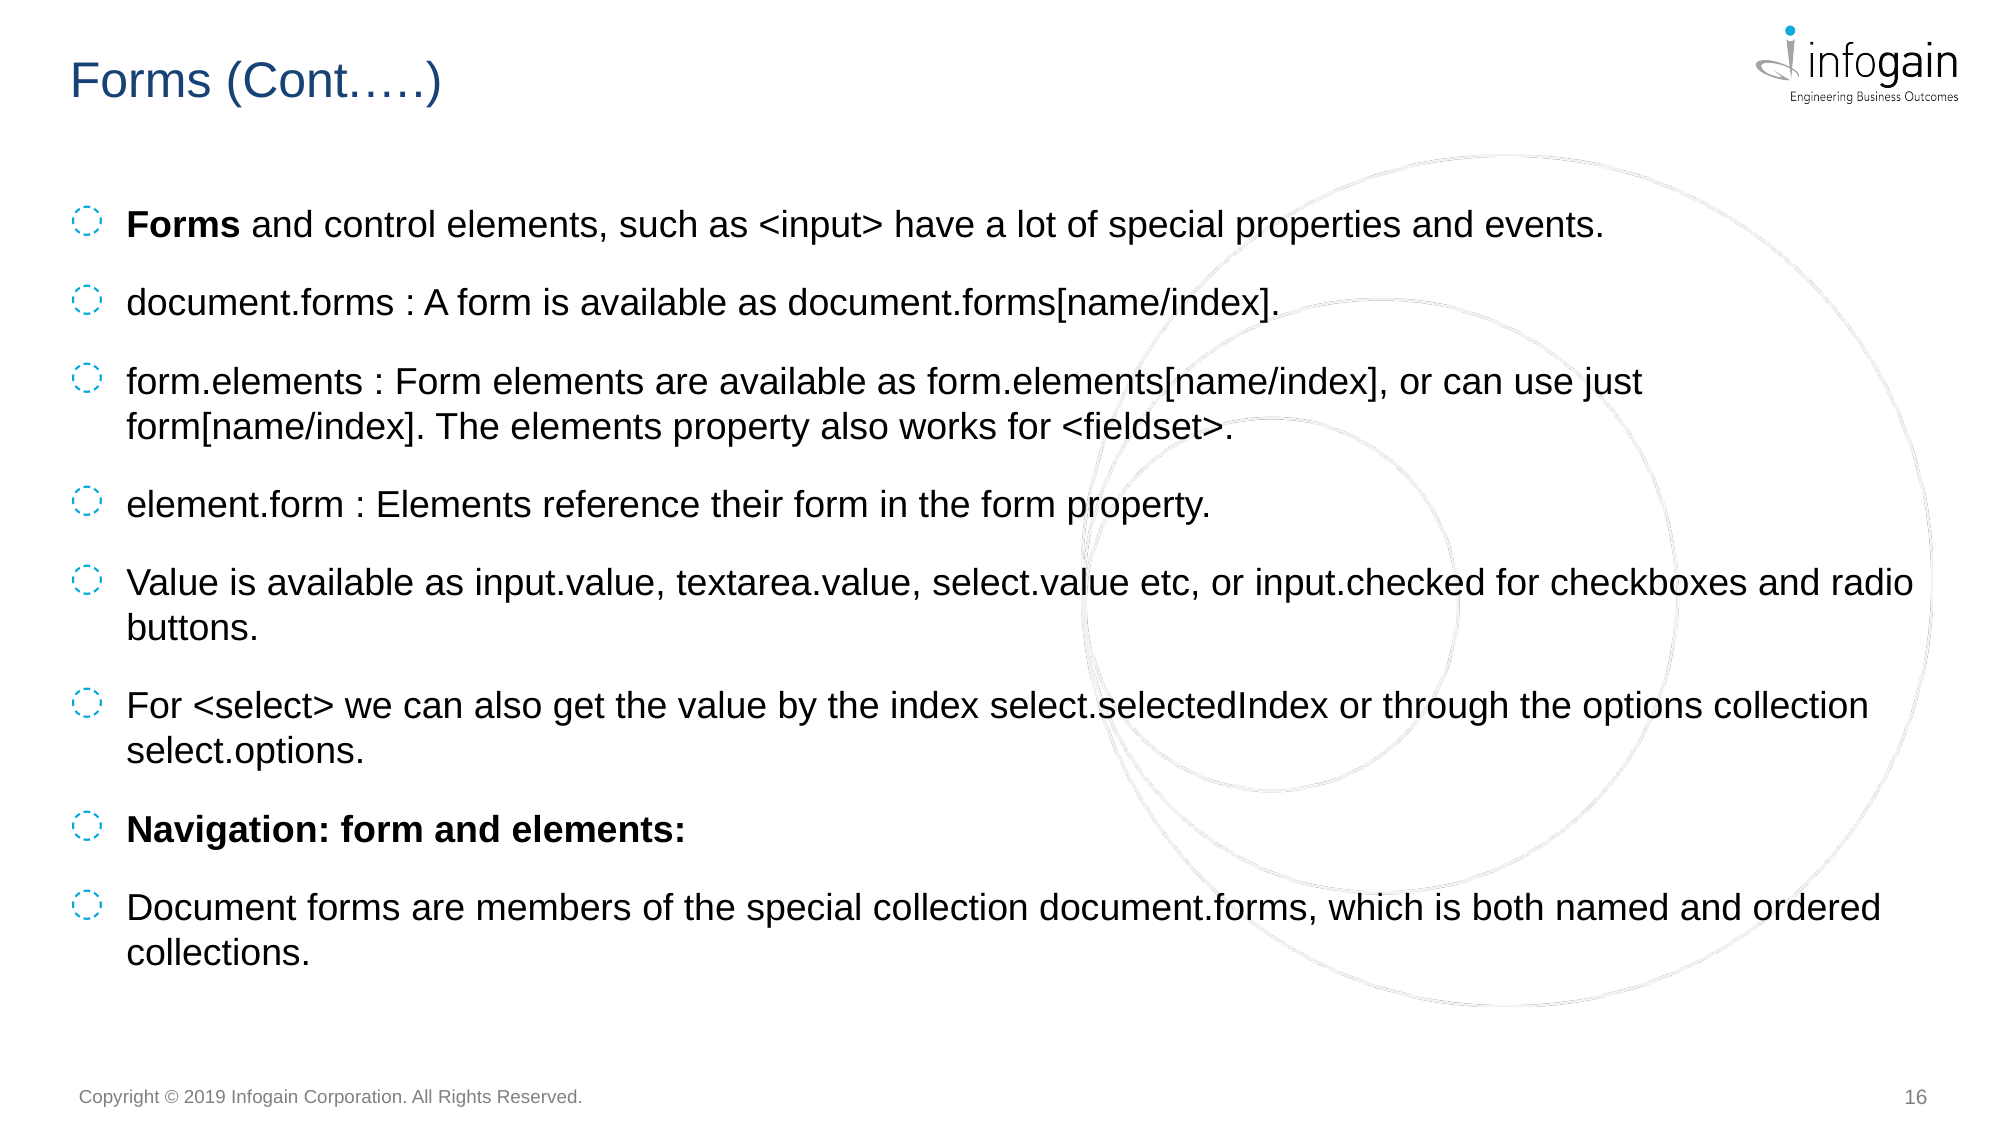

Forms (Cont.….)
Forms and control elements, such as <input> have a lot of special properties and events.
document.forms : A form is available as document.forms[name/index].
form.elements : Form elements are available as form.elements[name/index], or can use just form[name/index]. The elements property also works for <fieldset>.
element.form : Elements reference their form in the form property.
Value is available as input.value, textarea.value, select.value etc, or input.checked for checkboxes and radio buttons.
For <select> we can also get the value by the index select.selectedIndex or through the options collection select.options.
Navigation: form and elements:
Document forms are members of the special collection document.forms, which is both named and ordered collections.